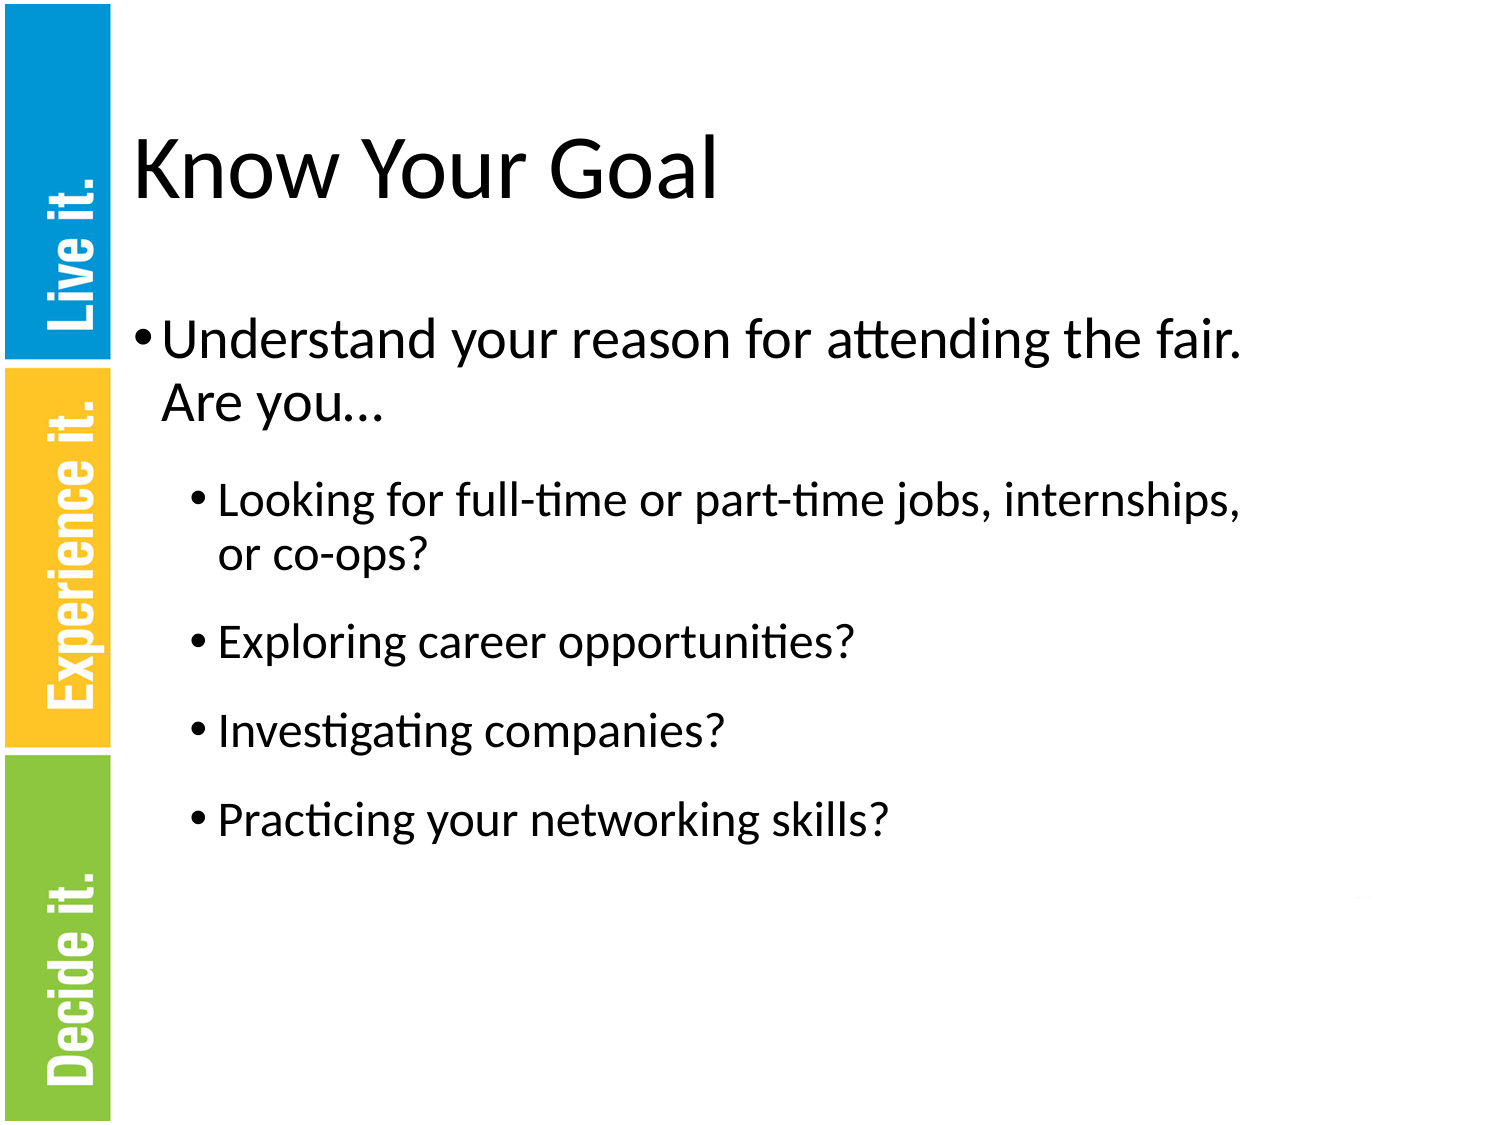

# Know Your Goal
Understand your reason for attending the fair.
Are you…
Looking for full-time or part-time jobs, internships,
or co-ops?
Exploring career opportunities?
Investigating companies?
Practicing your networking skills?